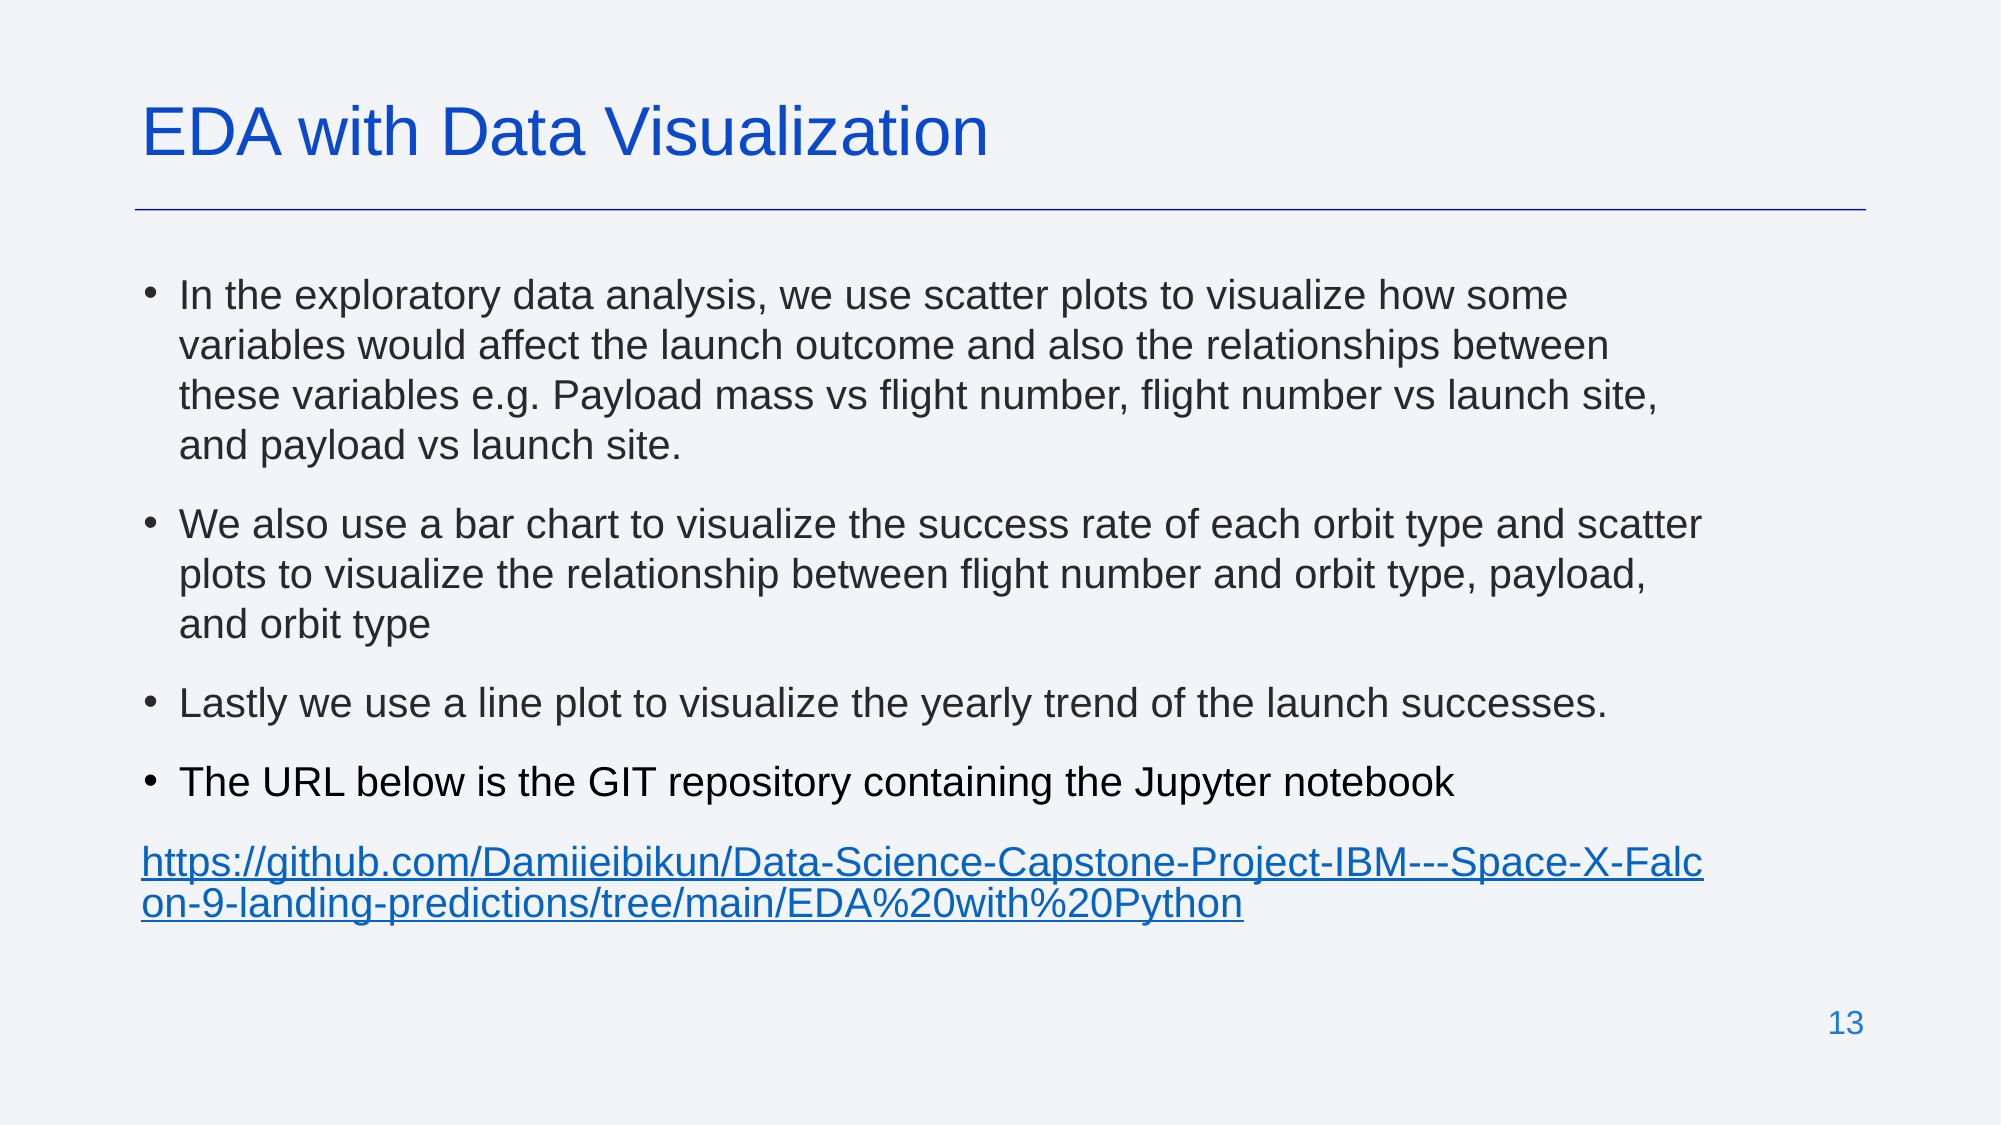

EDA with Data Visualization
In the exploratory data analysis, we use scatter plots to visualize how some variables would affect the launch outcome and also the relationships between these variables e.g. Payload mass vs flight number, flight number vs launch site, and payload vs launch site.
We also use a bar chart to visualize the success rate of each orbit type and scatter plots to visualize the relationship between flight number and orbit type, payload, and orbit type
Lastly we use a line plot to visualize the yearly trend of the launch successes.
The URL below is the GIT repository containing the Jupyter notebook
https://github.com/Damiieibikun/Data-Science-Capstone-Project-IBM---Space-X-Falcon-9-landing-predictions/tree/main/EDA%20with%20Python

13